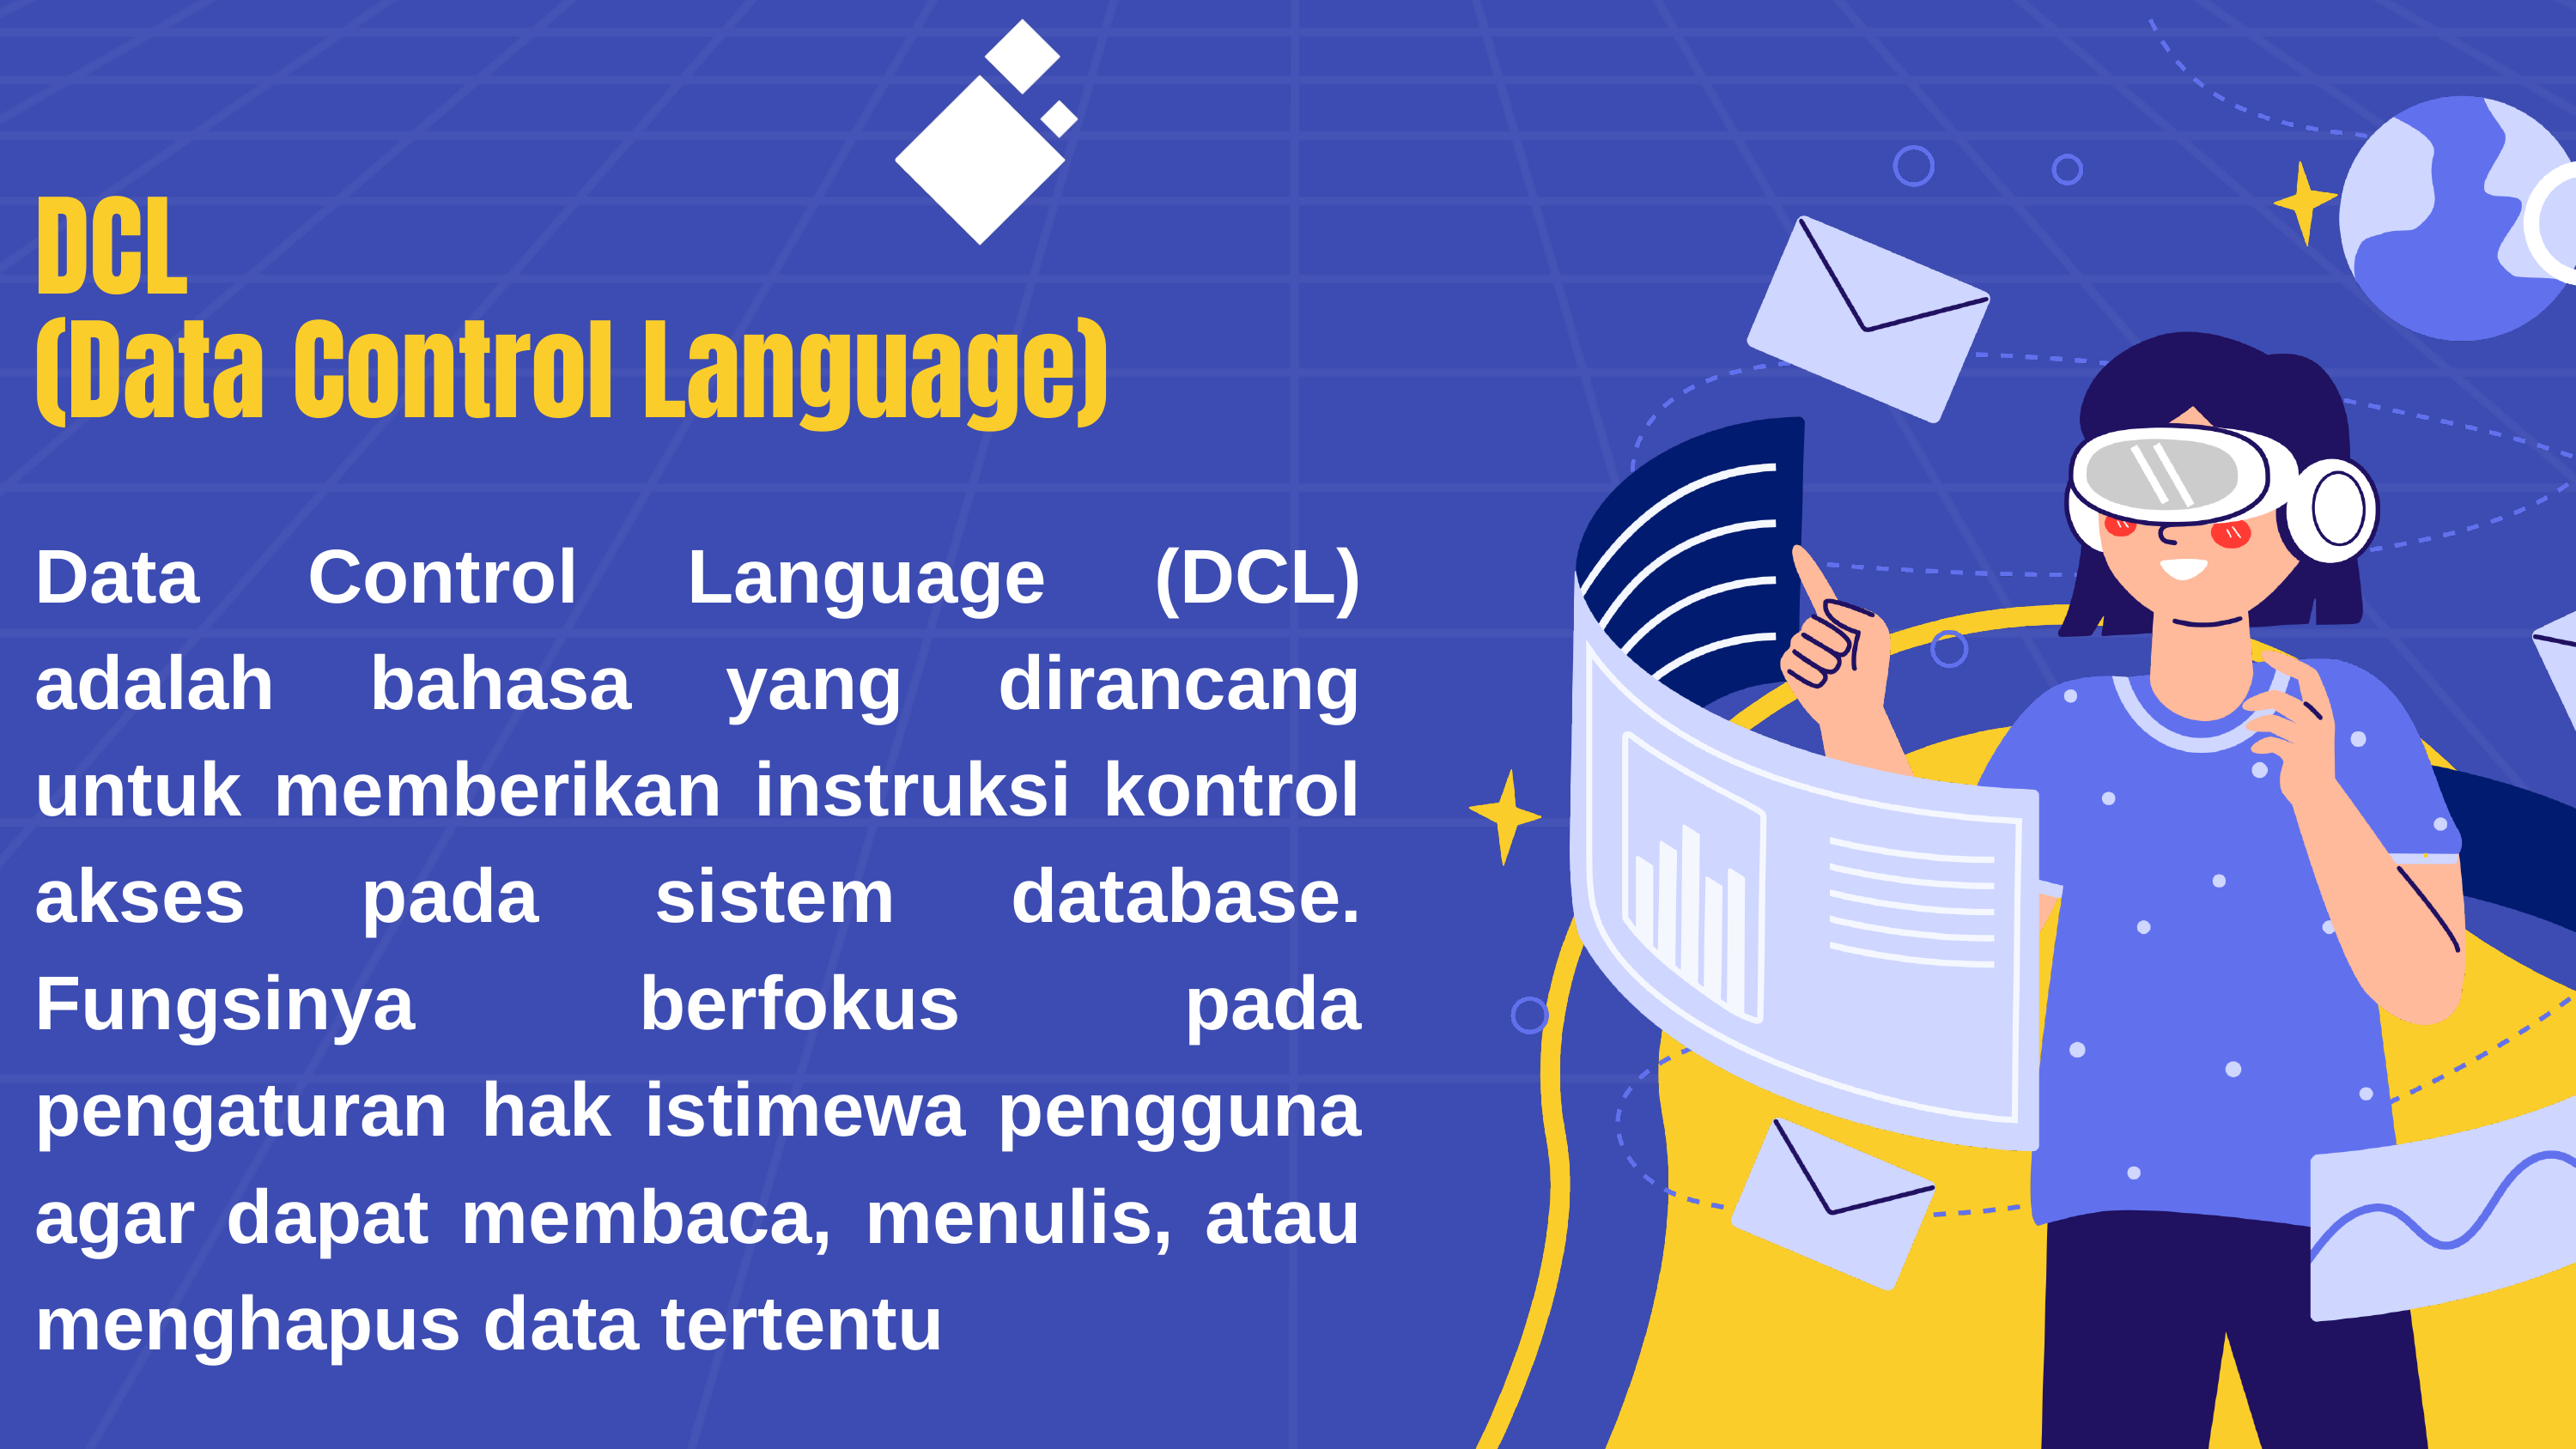

DCL
(Data Control Language)

Data Control Language (DCL) adalah bahasa yang dirancang untuk memberikan instruksi kontrol akses pada sistem database. Fungsinya berfokus pada pengaturan hak istimewa pengguna agar dapat membaca, menulis, atau menghapus data tertentu